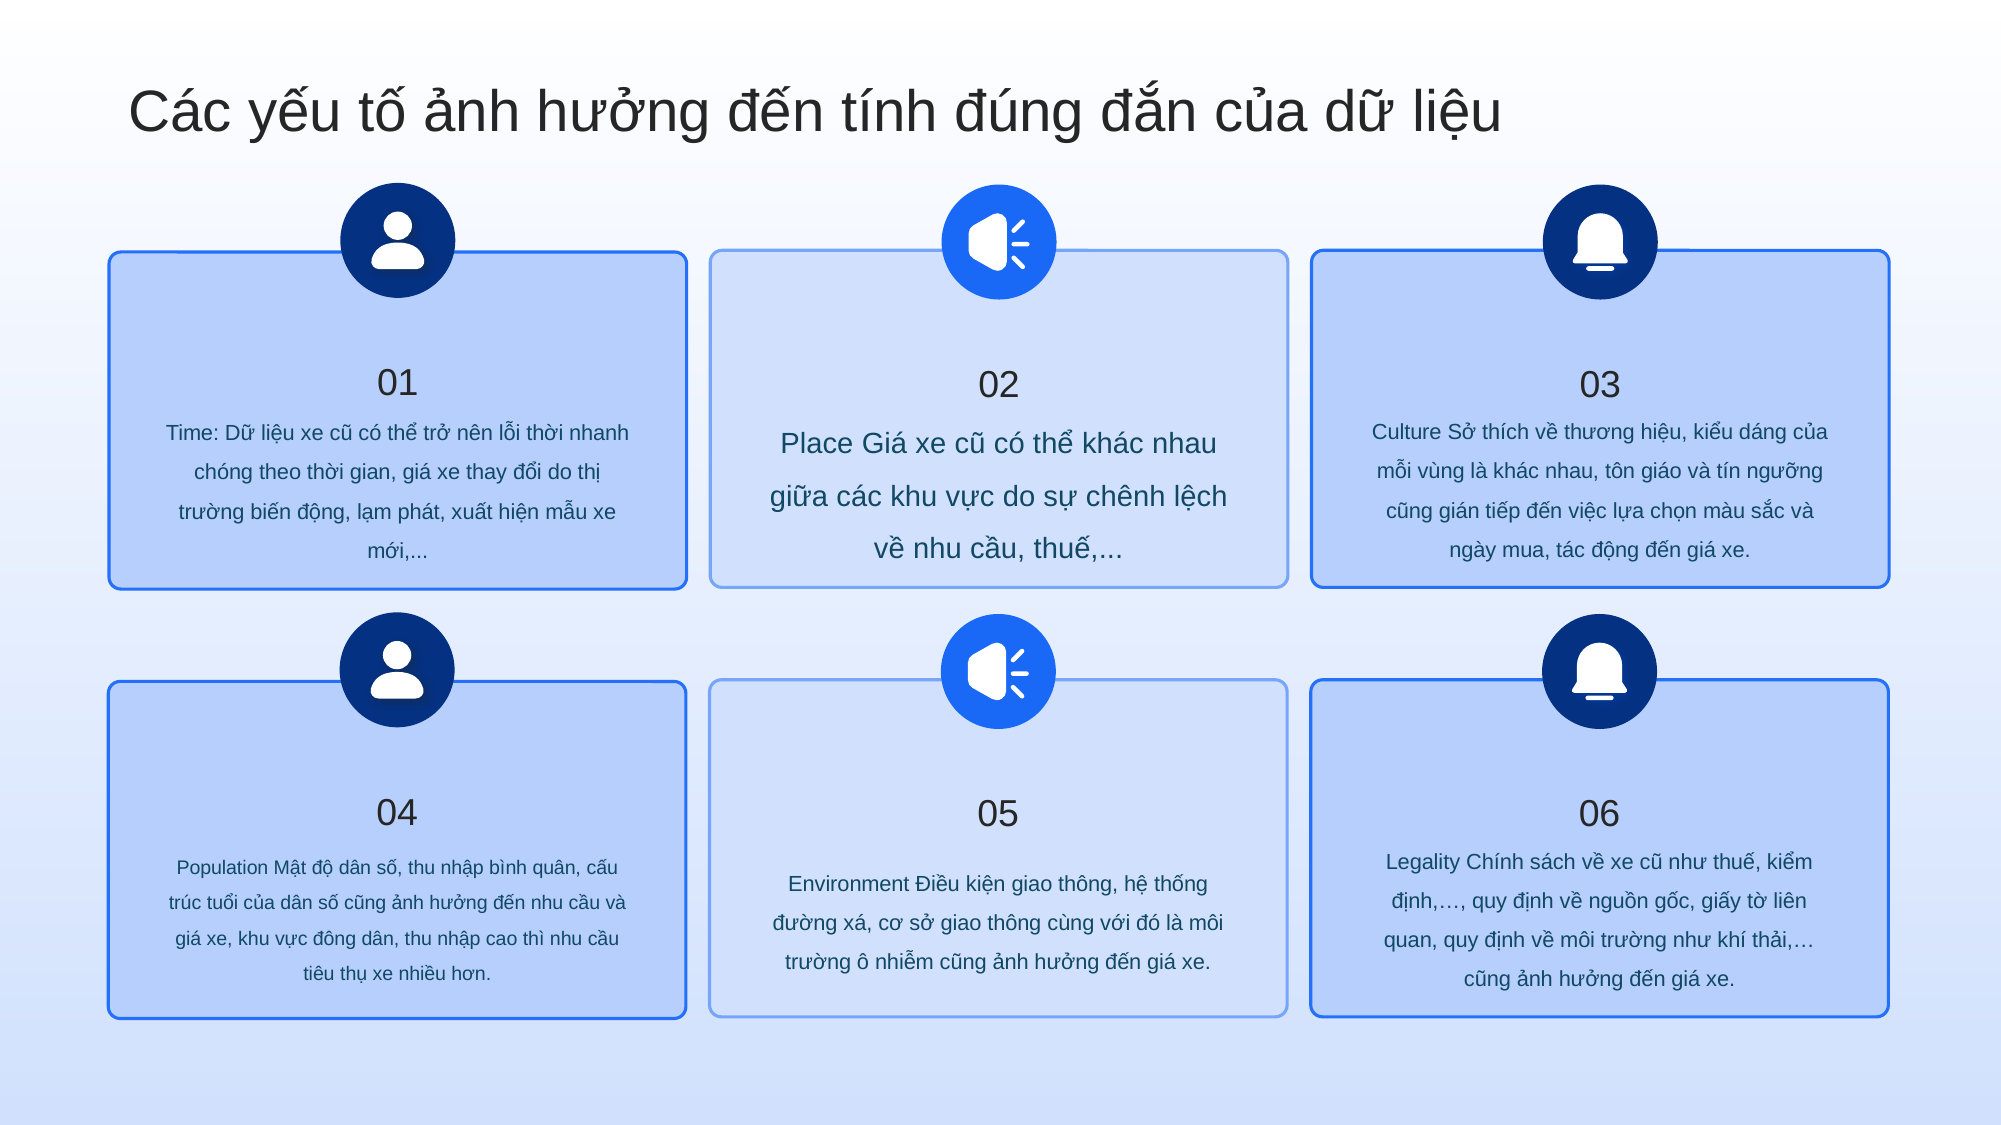

Các yếu tố ảnh hưởng đến tính đúng đắn của dữ liệu

01
02
03
Time: Dữ liệu xe cũ có thể trở nên lỗi thời nhanh chóng theo thời gian, giá xe thay đổi do thị trường biến động, lạm phát, xuất hiện mẫu xe mới,...
Place Giá xe cũ có thể khác nhau giữa các khu vực do sự chênh lệch về nhu cầu, thuế,...
Culture Sở thích về thương hiệu, kiểu dáng của mỗi vùng là khác nhau, tôn giáo và tín ngưỡng cũng gián tiếp đến việc lựa chọn màu sắc và ngày mua, tác động đến giá xe.

04
05
06
Population Mật độ dân số, thu nhập bình quân, cấu trúc tuổi của dân số cũng ảnh hưởng đến nhu cầu và giá xe, khu vực đông dân, thu nhập cao thì nhu cầu tiêu thụ xe nhiều hơn.
Environment Điều kiện giao thông, hệ thống đường xá, cơ sở giao thông cùng với đó là môi trường ô nhiễm cũng ảnh hưởng đến giá xe.
Legality Chính sách về xe cũ như thuế, kiểm định,…, quy định về nguồn gốc, giấy tờ liên quan, quy định về môi trường như khí thải,… cũng ảnh hưởng đến giá xe.